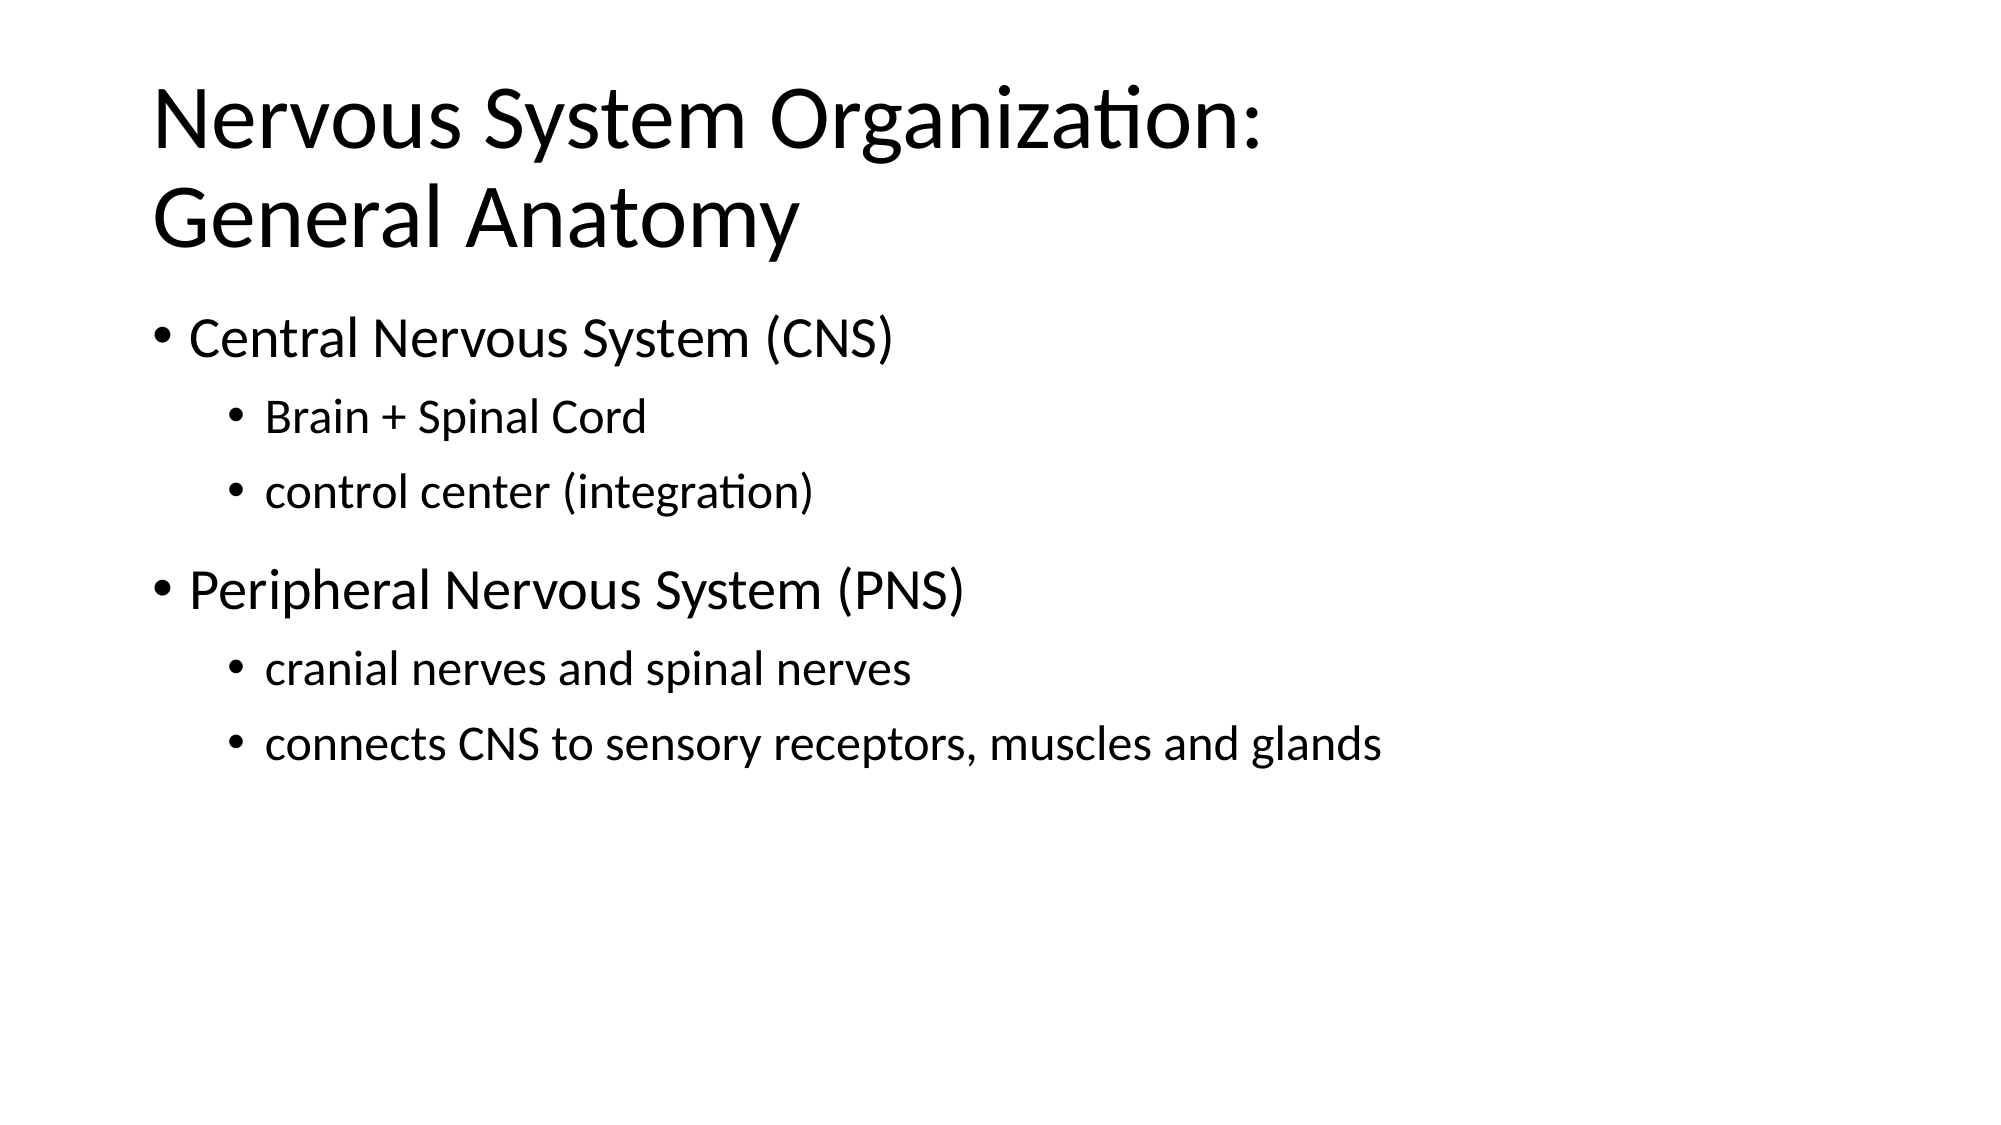

# Nervous System Organization: General Anatomy
Central Nervous System (CNS)
Brain + Spinal Cord
control center (integration)
Peripheral Nervous System (PNS)
cranial nerves and spinal nerves
connects CNS to sensory receptors, muscles and glands